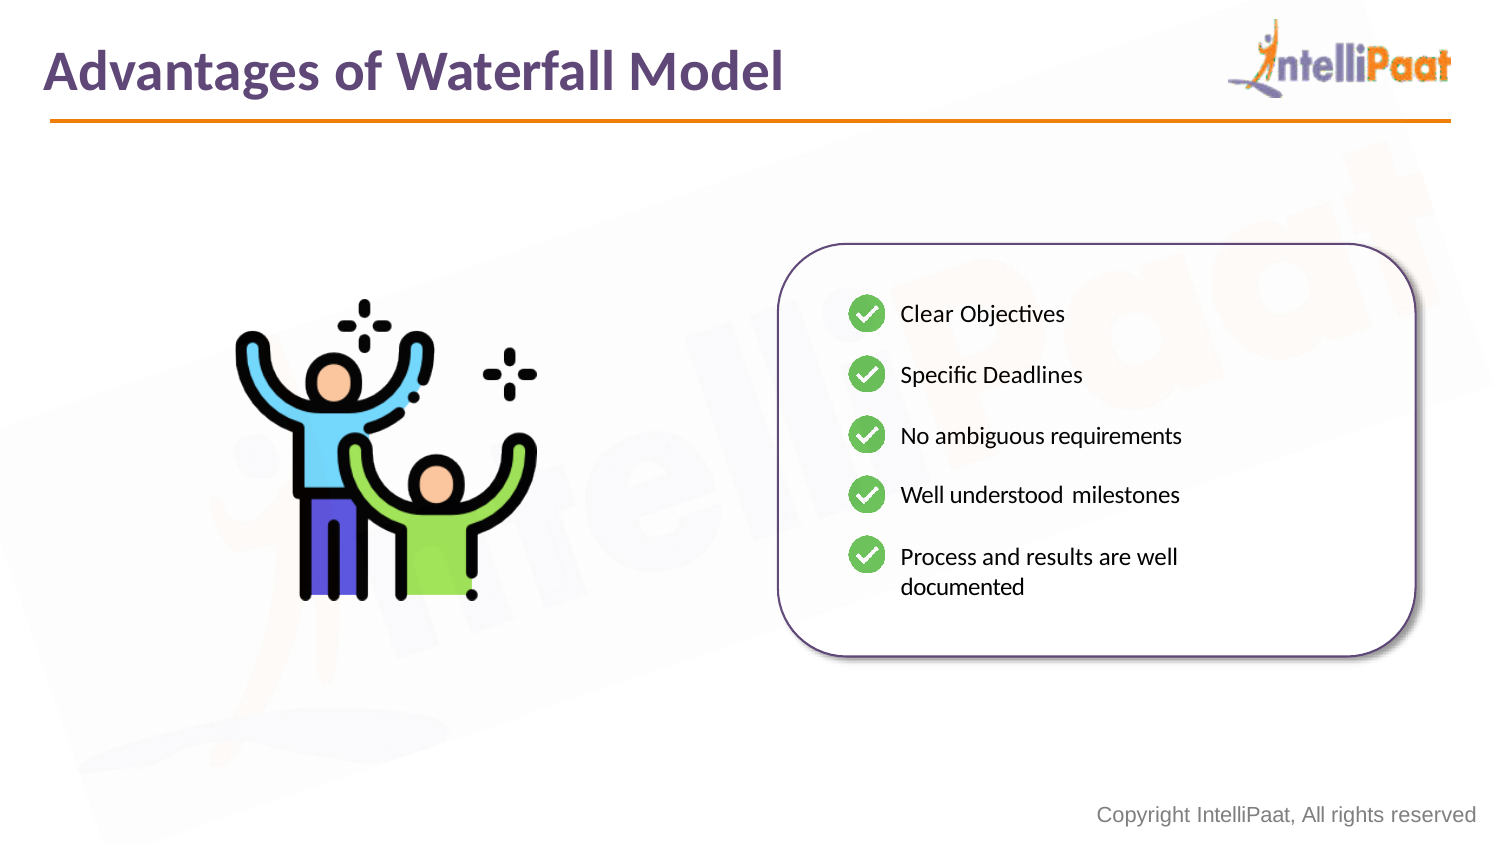

# Advantages of Waterfall Model

Clear Objectives

Specific Deadlines
No ambiguous requirements  Well understood milestones

Process and results are well documented

Copyright IntelliPaat, All rights reserved